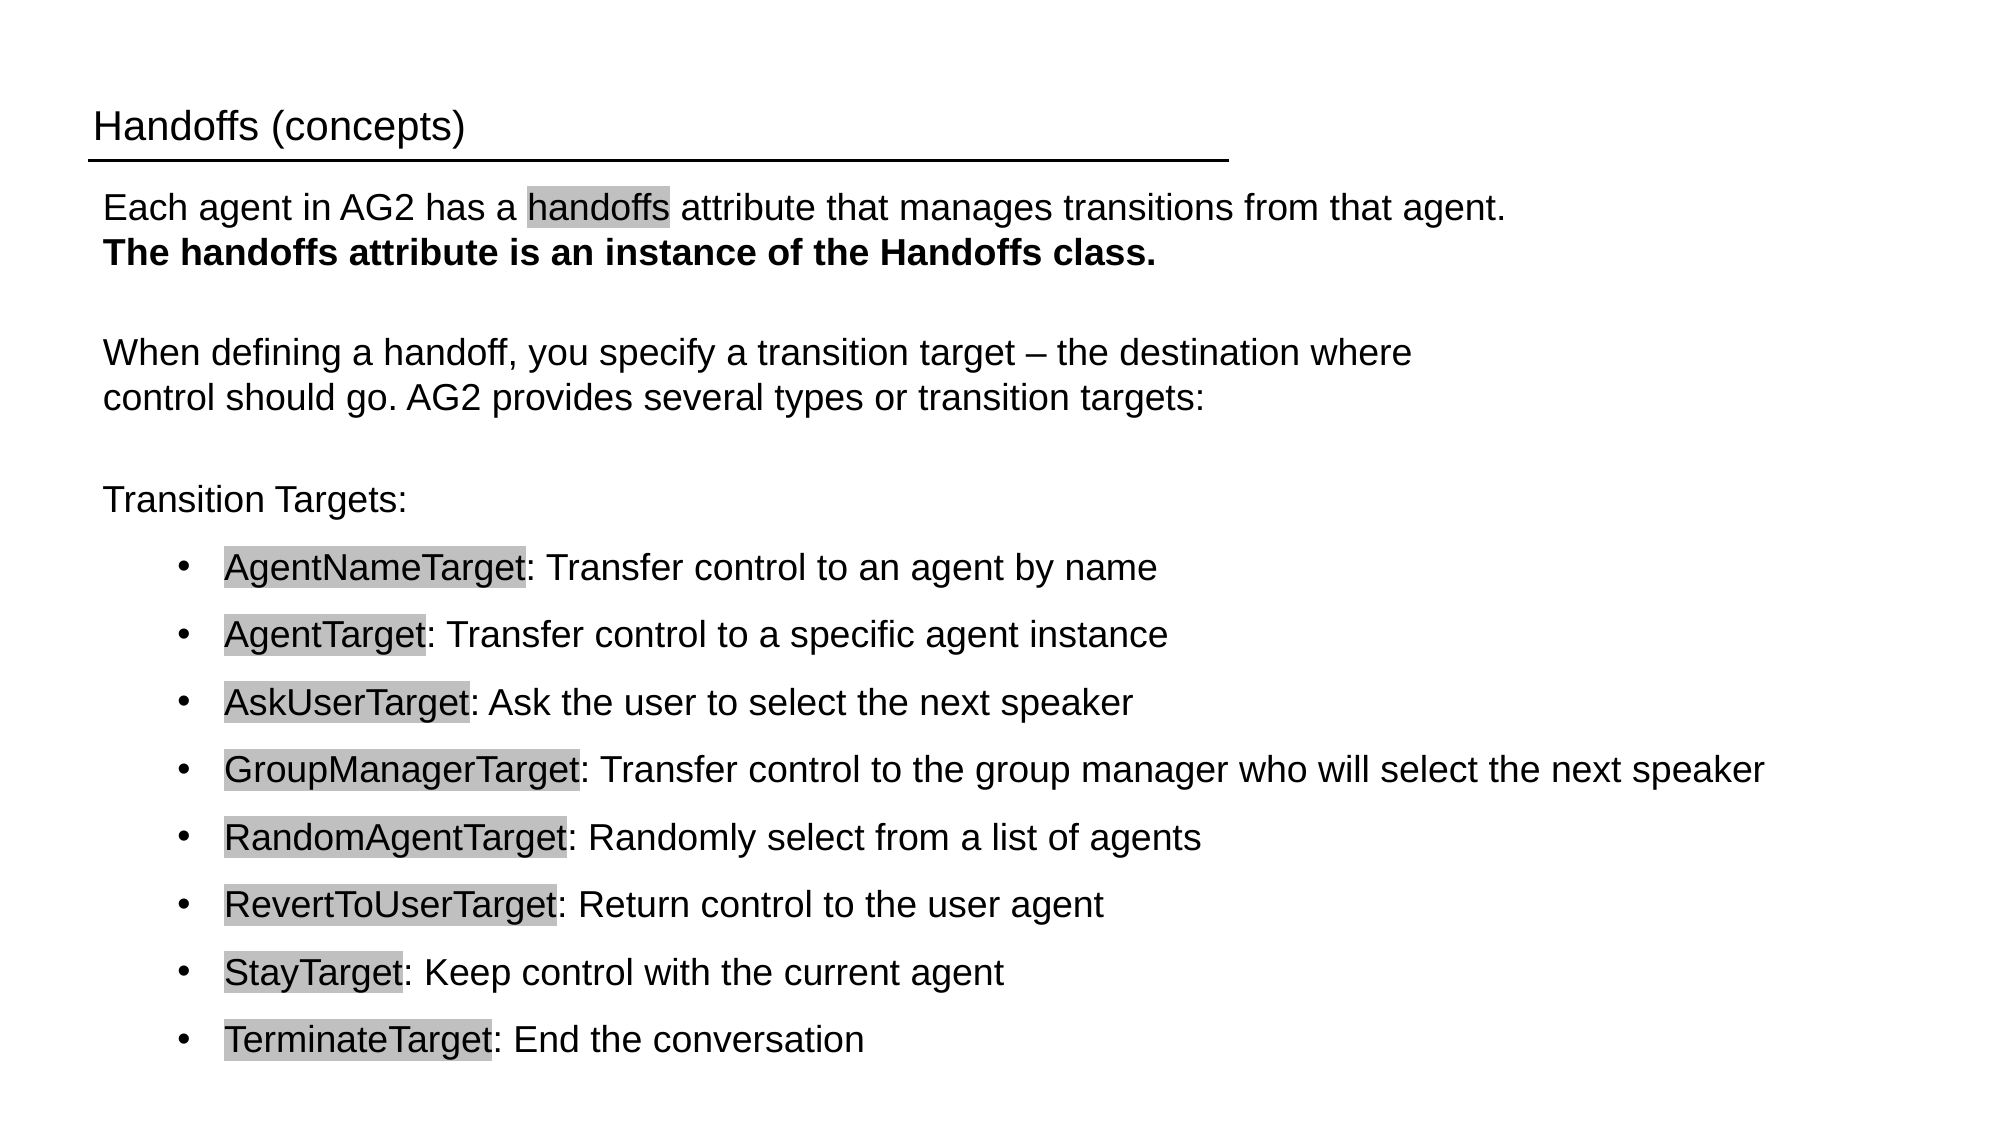

Handoffs (concepts)
Each agent in AG2 has a handoffs attribute that manages transitions from that agent. The handoffs attribute is an instance of the Handoffs class.
When defining a handoff, you specify a transition target – the destination where control should go. AG2 provides several types or transition targets:
Transition Targets:
AgentNameTarget: Transfer control to an agent by name
AgentTarget: Transfer control to a specific agent instance
AskUserTarget: Ask the user to select the next speaker
GroupManagerTarget: Transfer control to the group manager who will select the next speaker
RandomAgentTarget: Randomly select from a list of agents
RevertToUserTarget: Return control to the user agent
StayTarget: Keep control with the current agent
TerminateTarget: End the conversation